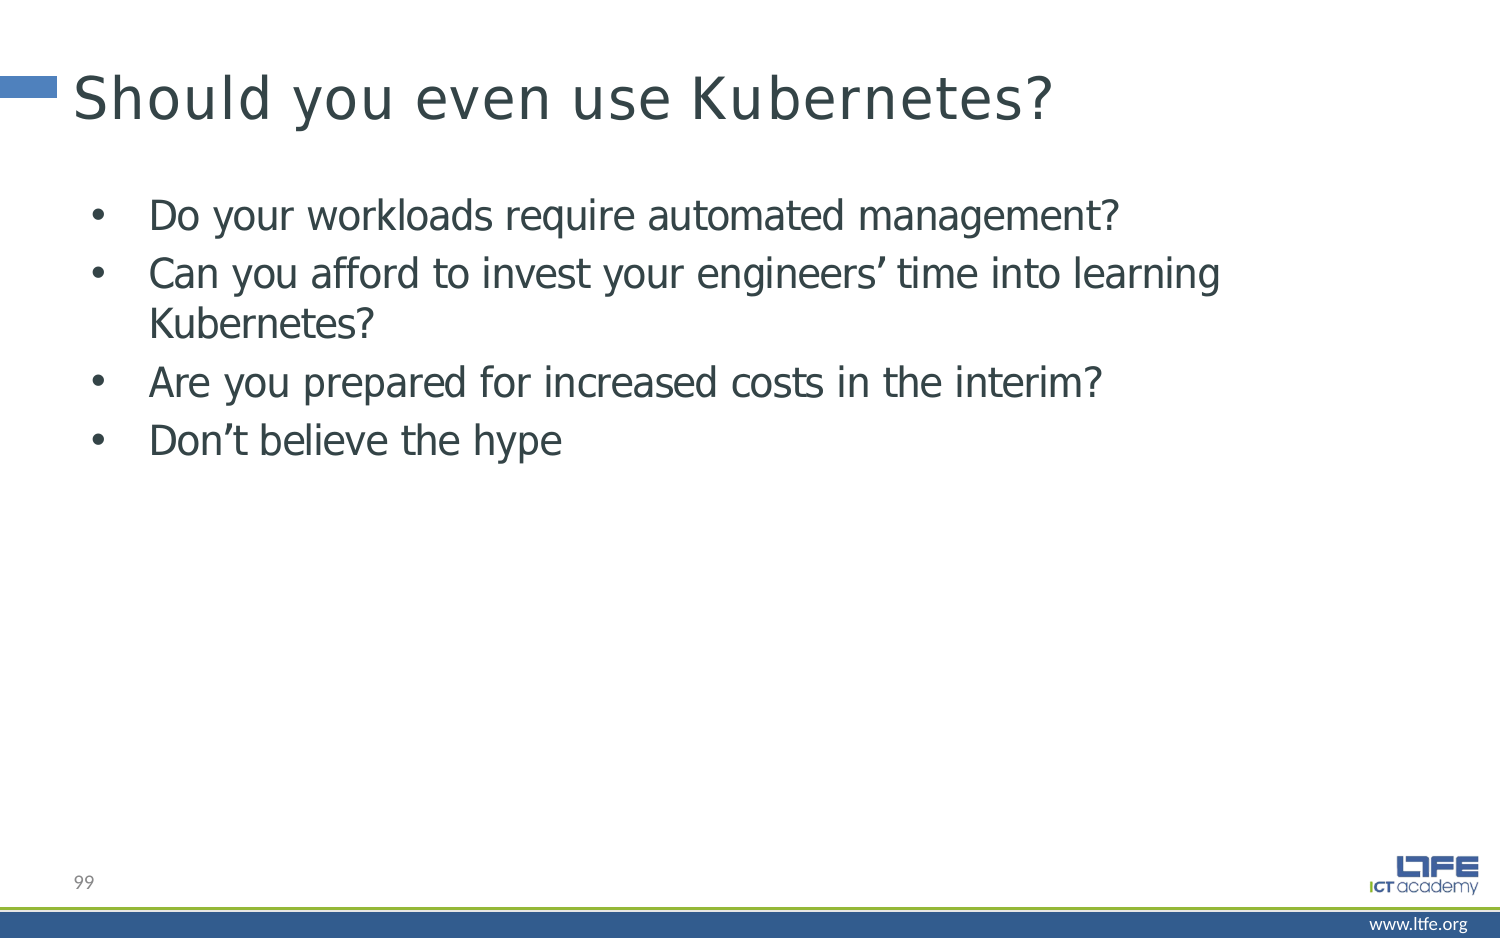

# Should you even use Kubernetes?
Do your workloads require automated management?
Can you afford to invest your engineers’ time into learning Kubernetes?
Are you prepared for increased costs in the interim?
Don’t believe the hype
99